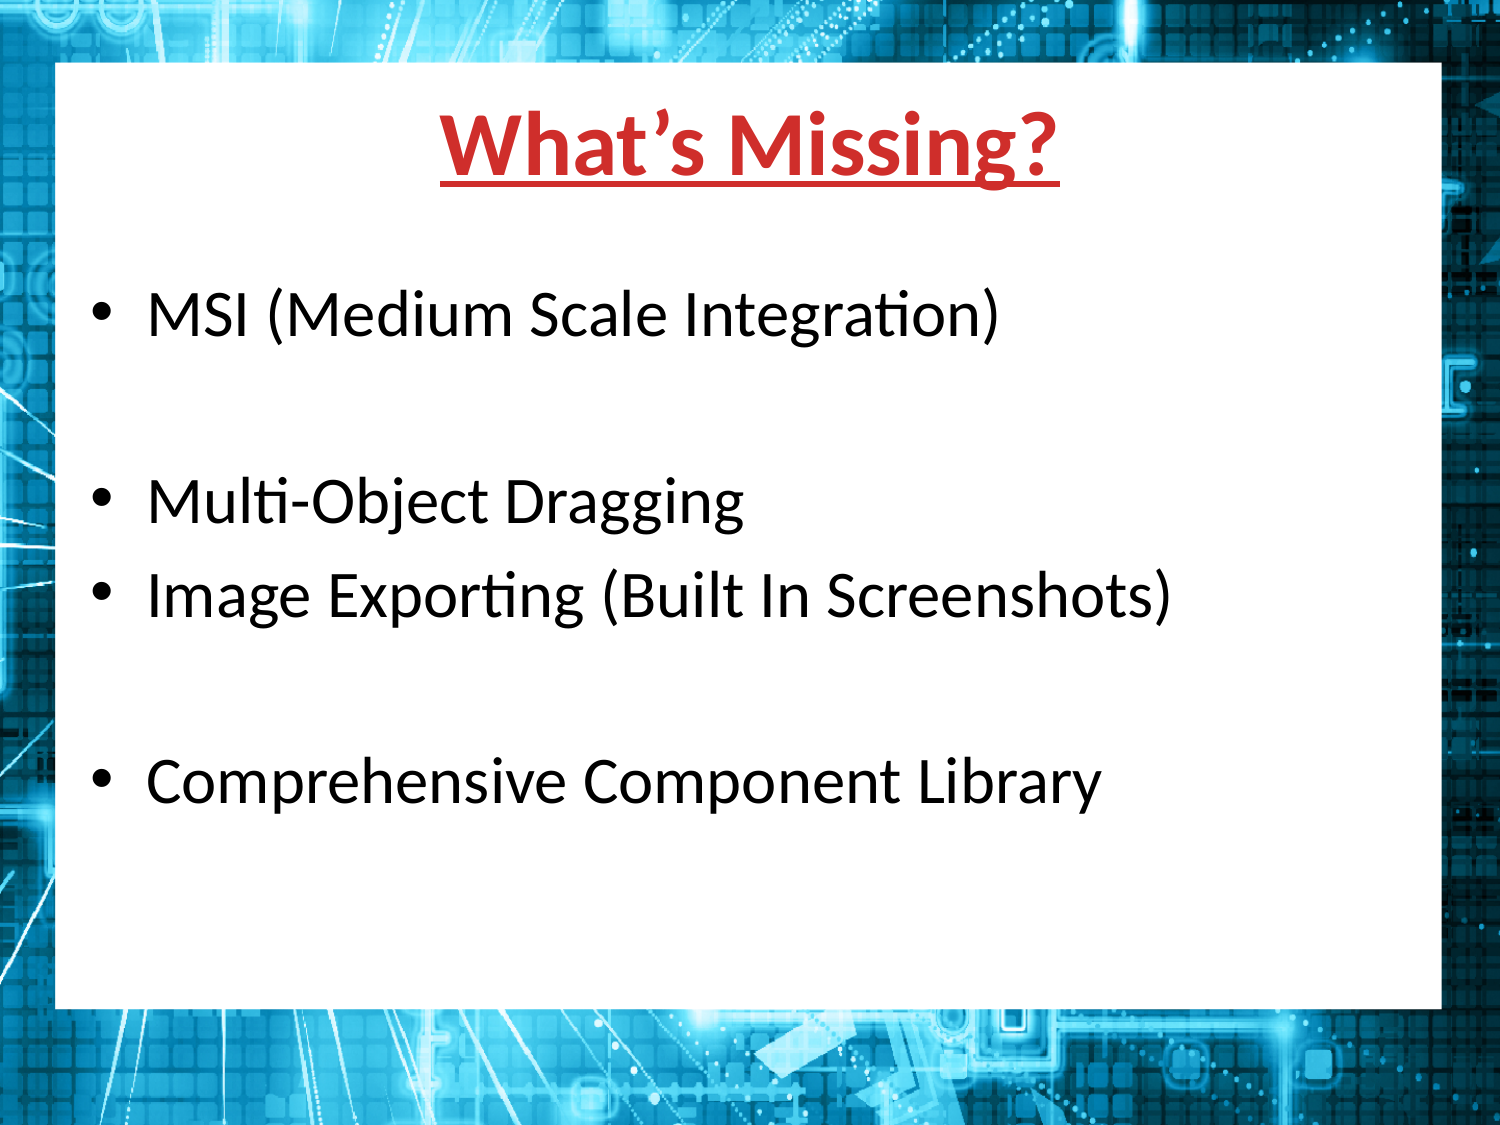

# What’s Missing?
MSI (Medium Scale Integration)

Multi-Object Dragging
Image Exporting (Built In Screenshots)

Comprehensive Component Library